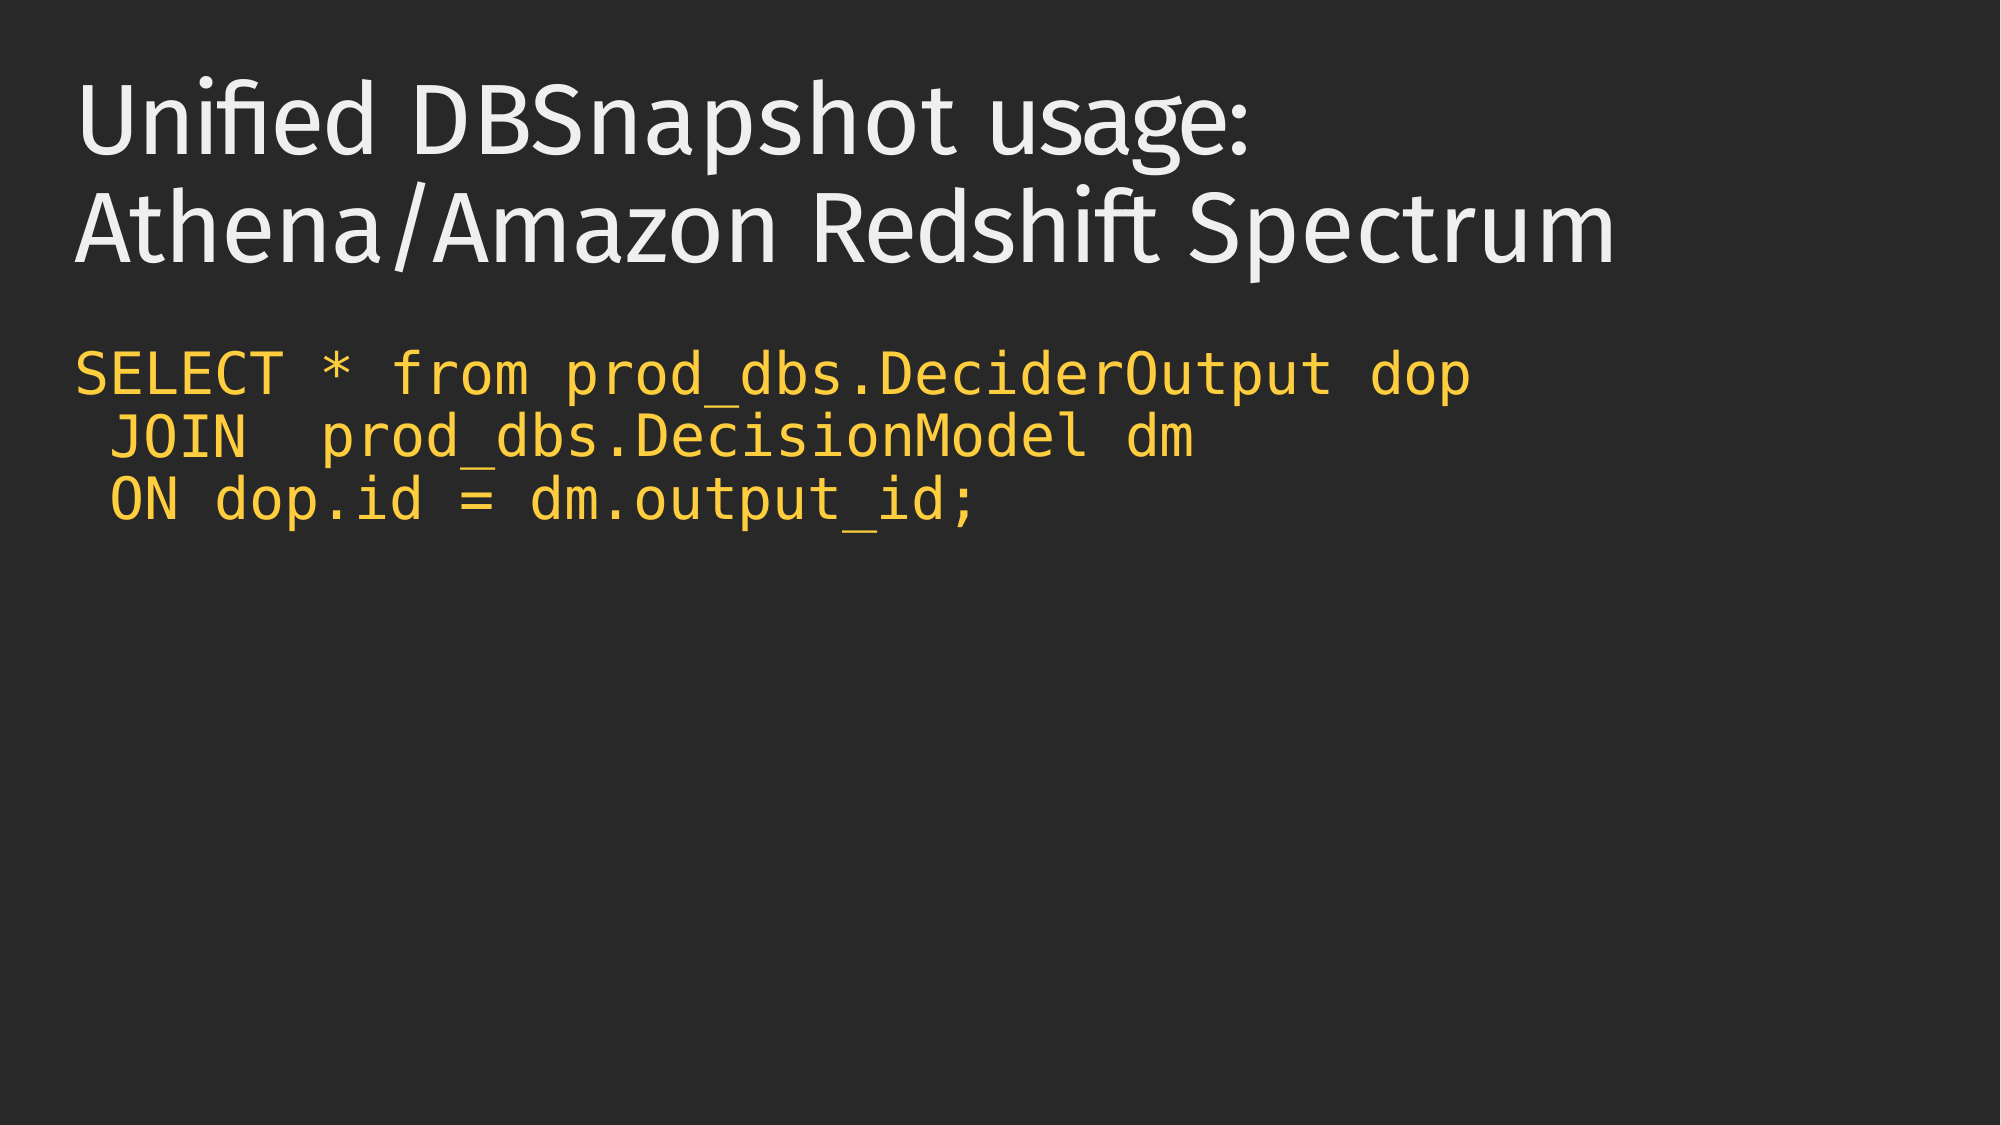

# Unified DBSnapshot usage: Athena/Amazon Redshift Spectrum
SELECT * from prod_dbs.DeciderOutput dop JOIN
prod_dbs.DecisionModel dm
ON dop.id = dm.output_id;